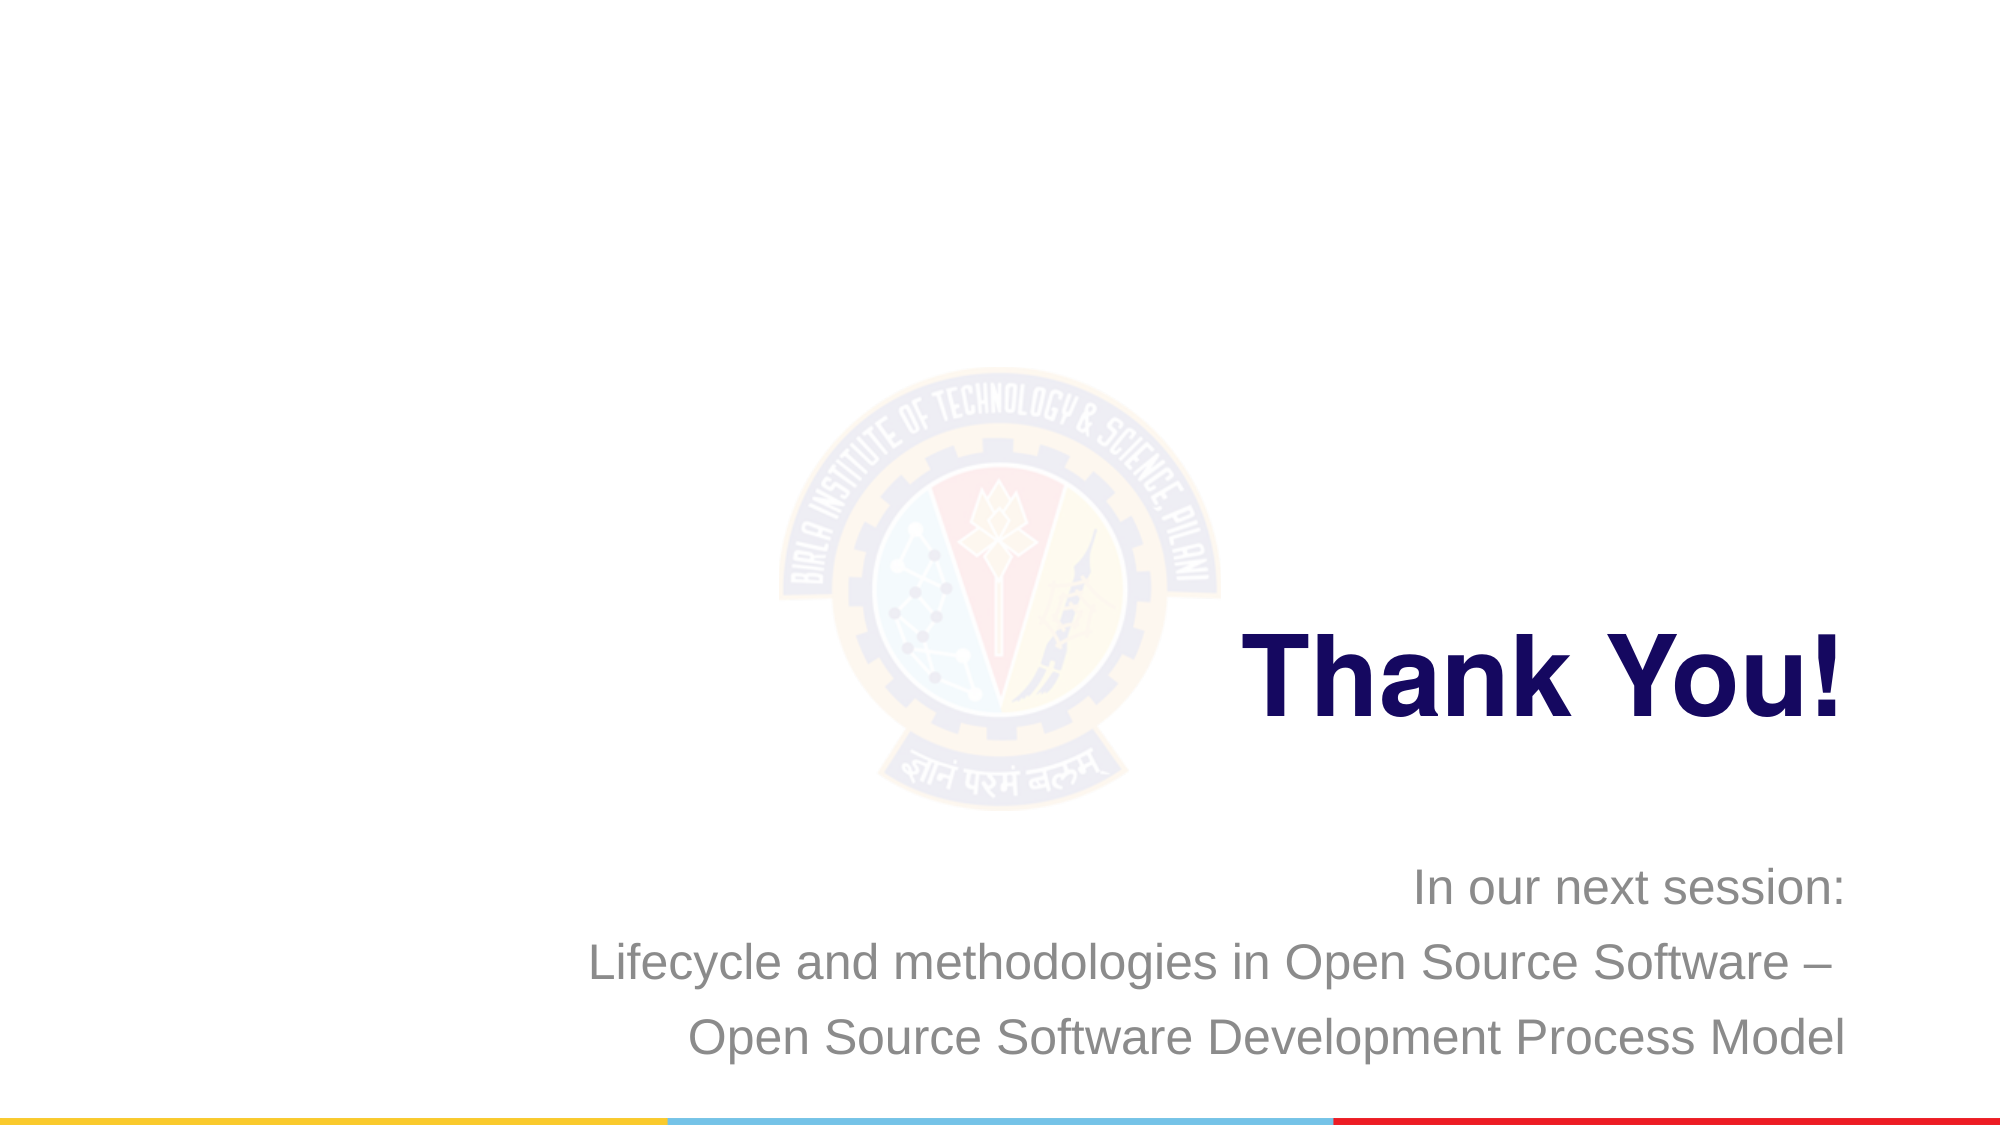

# Thank You!
In our next session:
Lifecycle and methodologies in Open Source Software –
Open Source Software Development Process Model